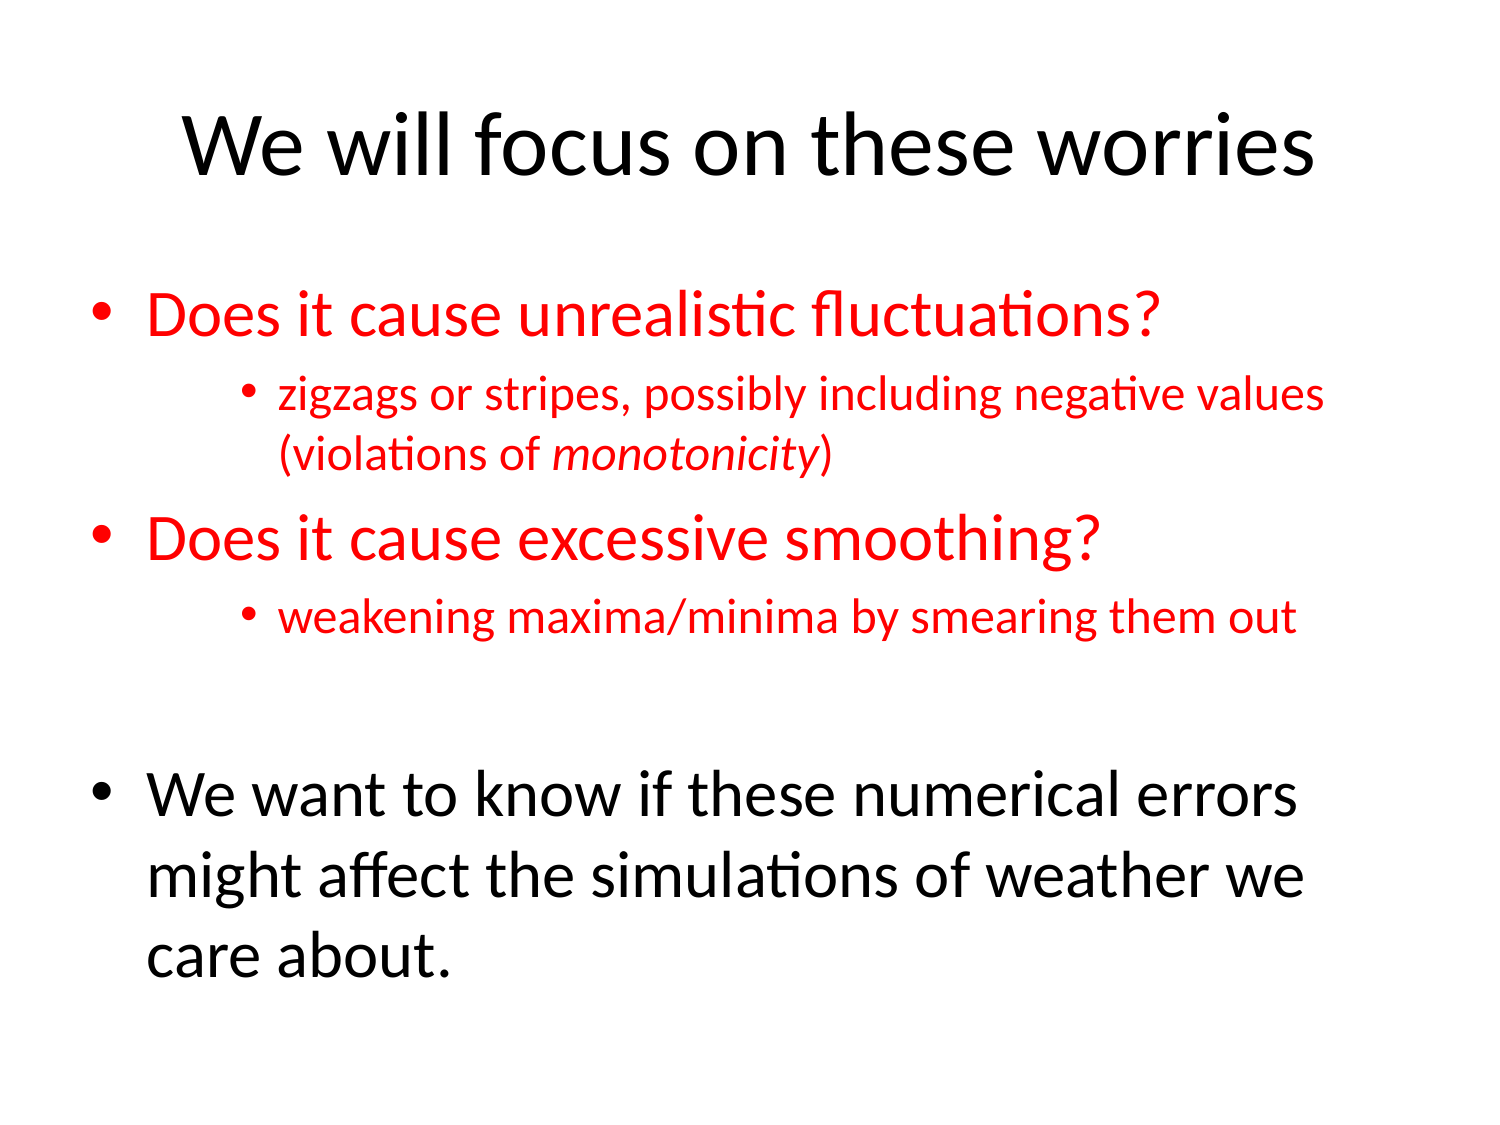

# We will focus on these worries
Does it cause unrealistic fluctuations?
zigzags or stripes, possibly including negative values (violations of monotonicity)
Does it cause excessive smoothing?
weakening maxima/minima by smearing them out

We want to know if these numerical errors might affect the simulations of weather we care about.